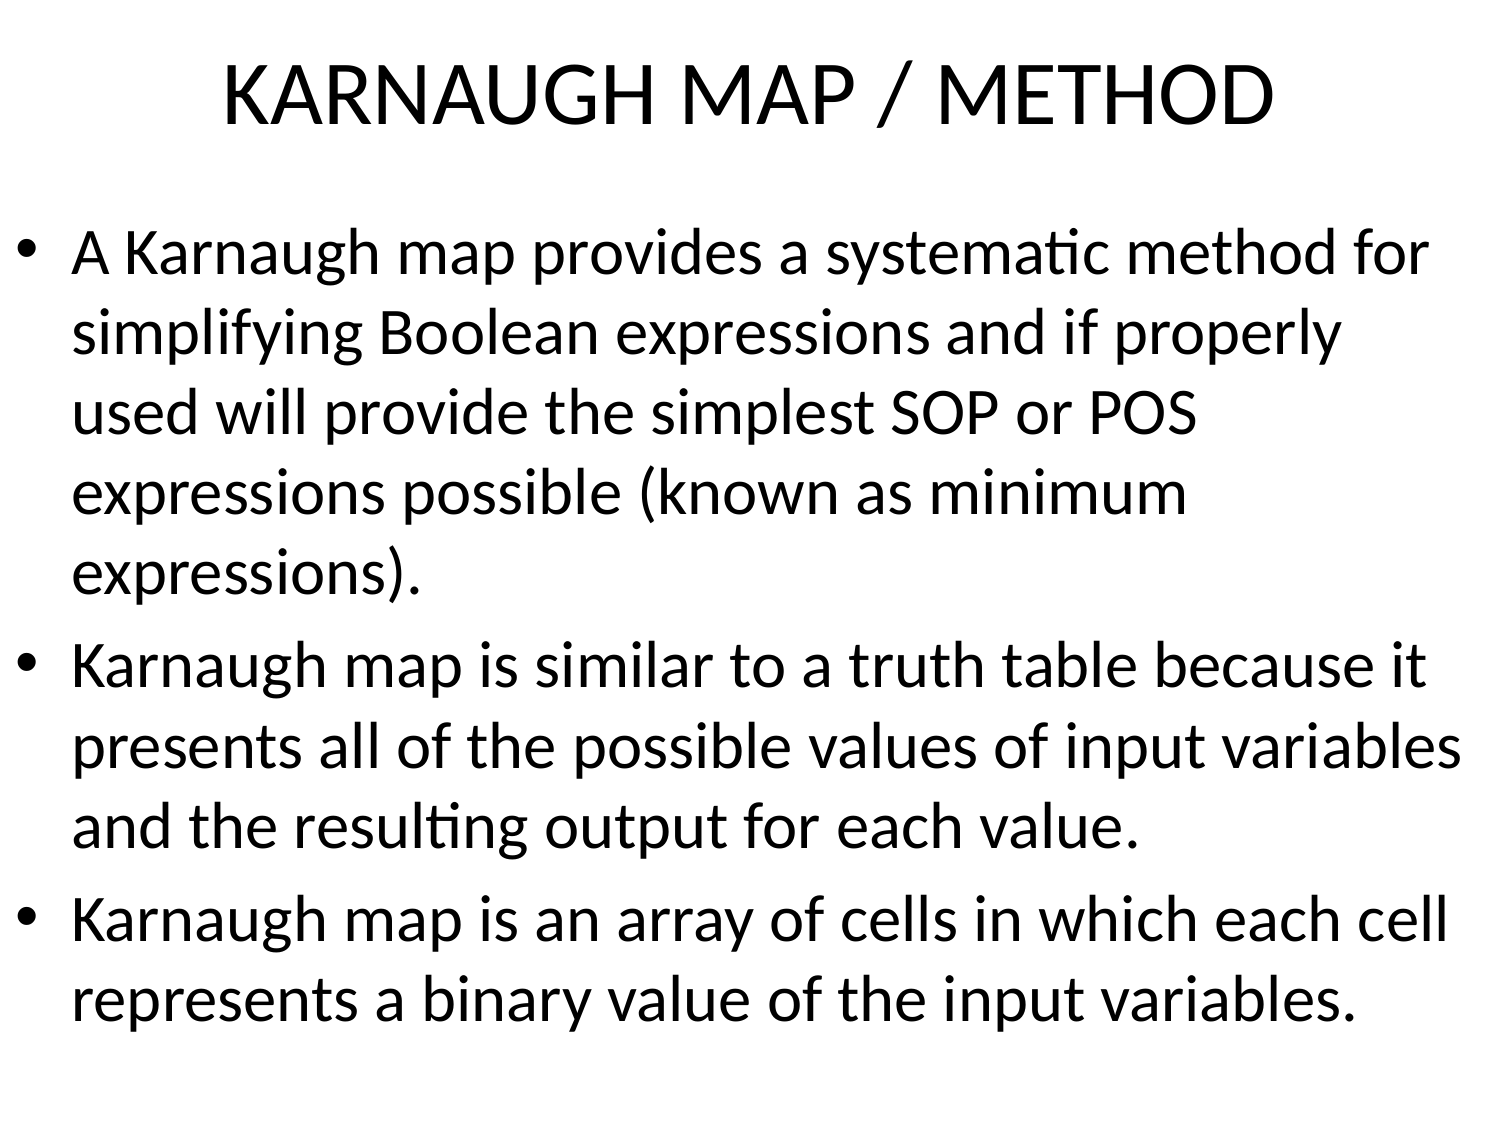

# KARNAUGH MAP / METHOD
A Karnaugh map provides a systematic method for simplifying Boolean expressions and if properly used will provide the simplest SOP or POS expressions possible (known as minimum expressions).
Karnaugh map is similar to a truth table because it  presents all of the possible values of input variables and the resulting output for each value.
Karnaugh map is an array of cells in which each cell represents a binary value of the input variables.